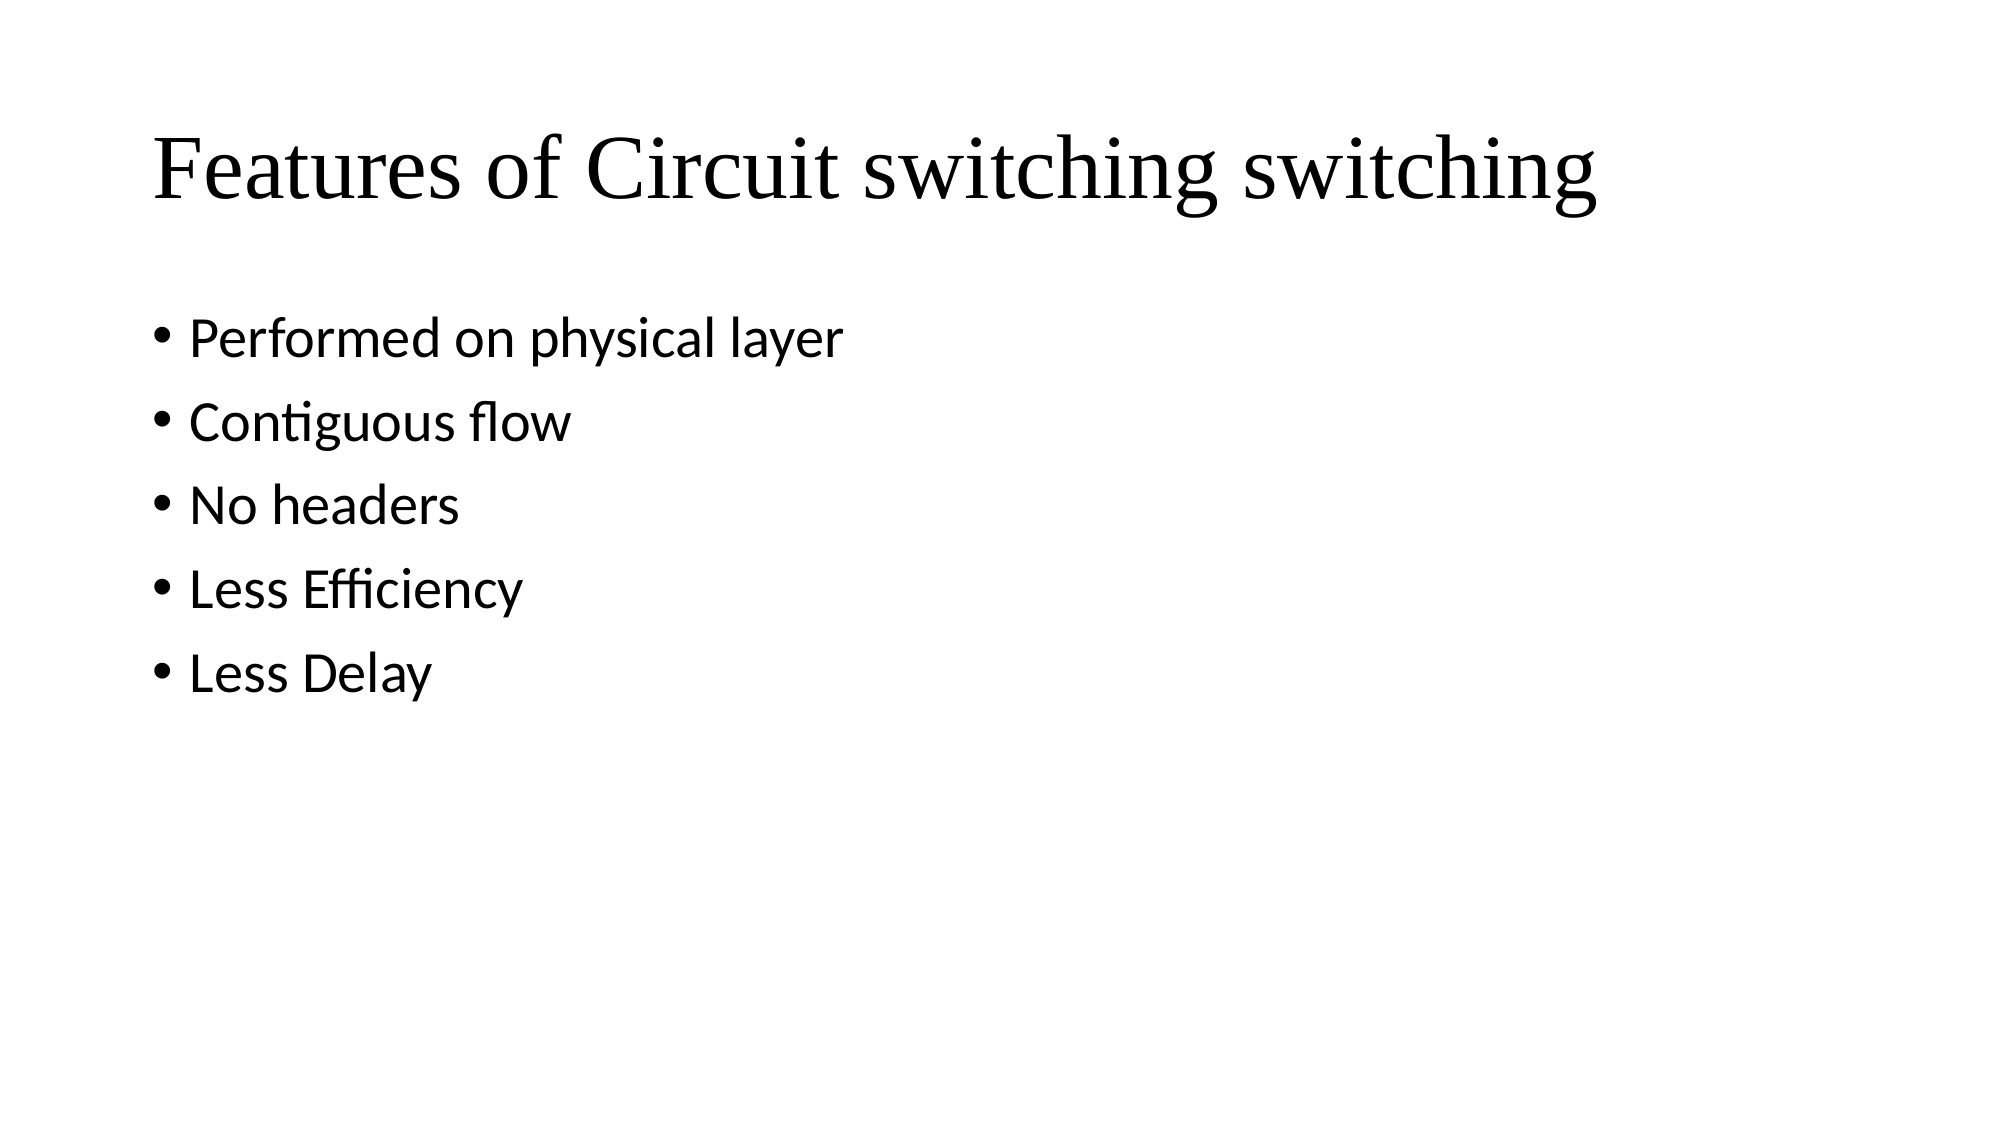

# Features of Circuit switching switching
Performed on physical layer
Contiguous flow
No headers
Less Efficiency
Less Delay